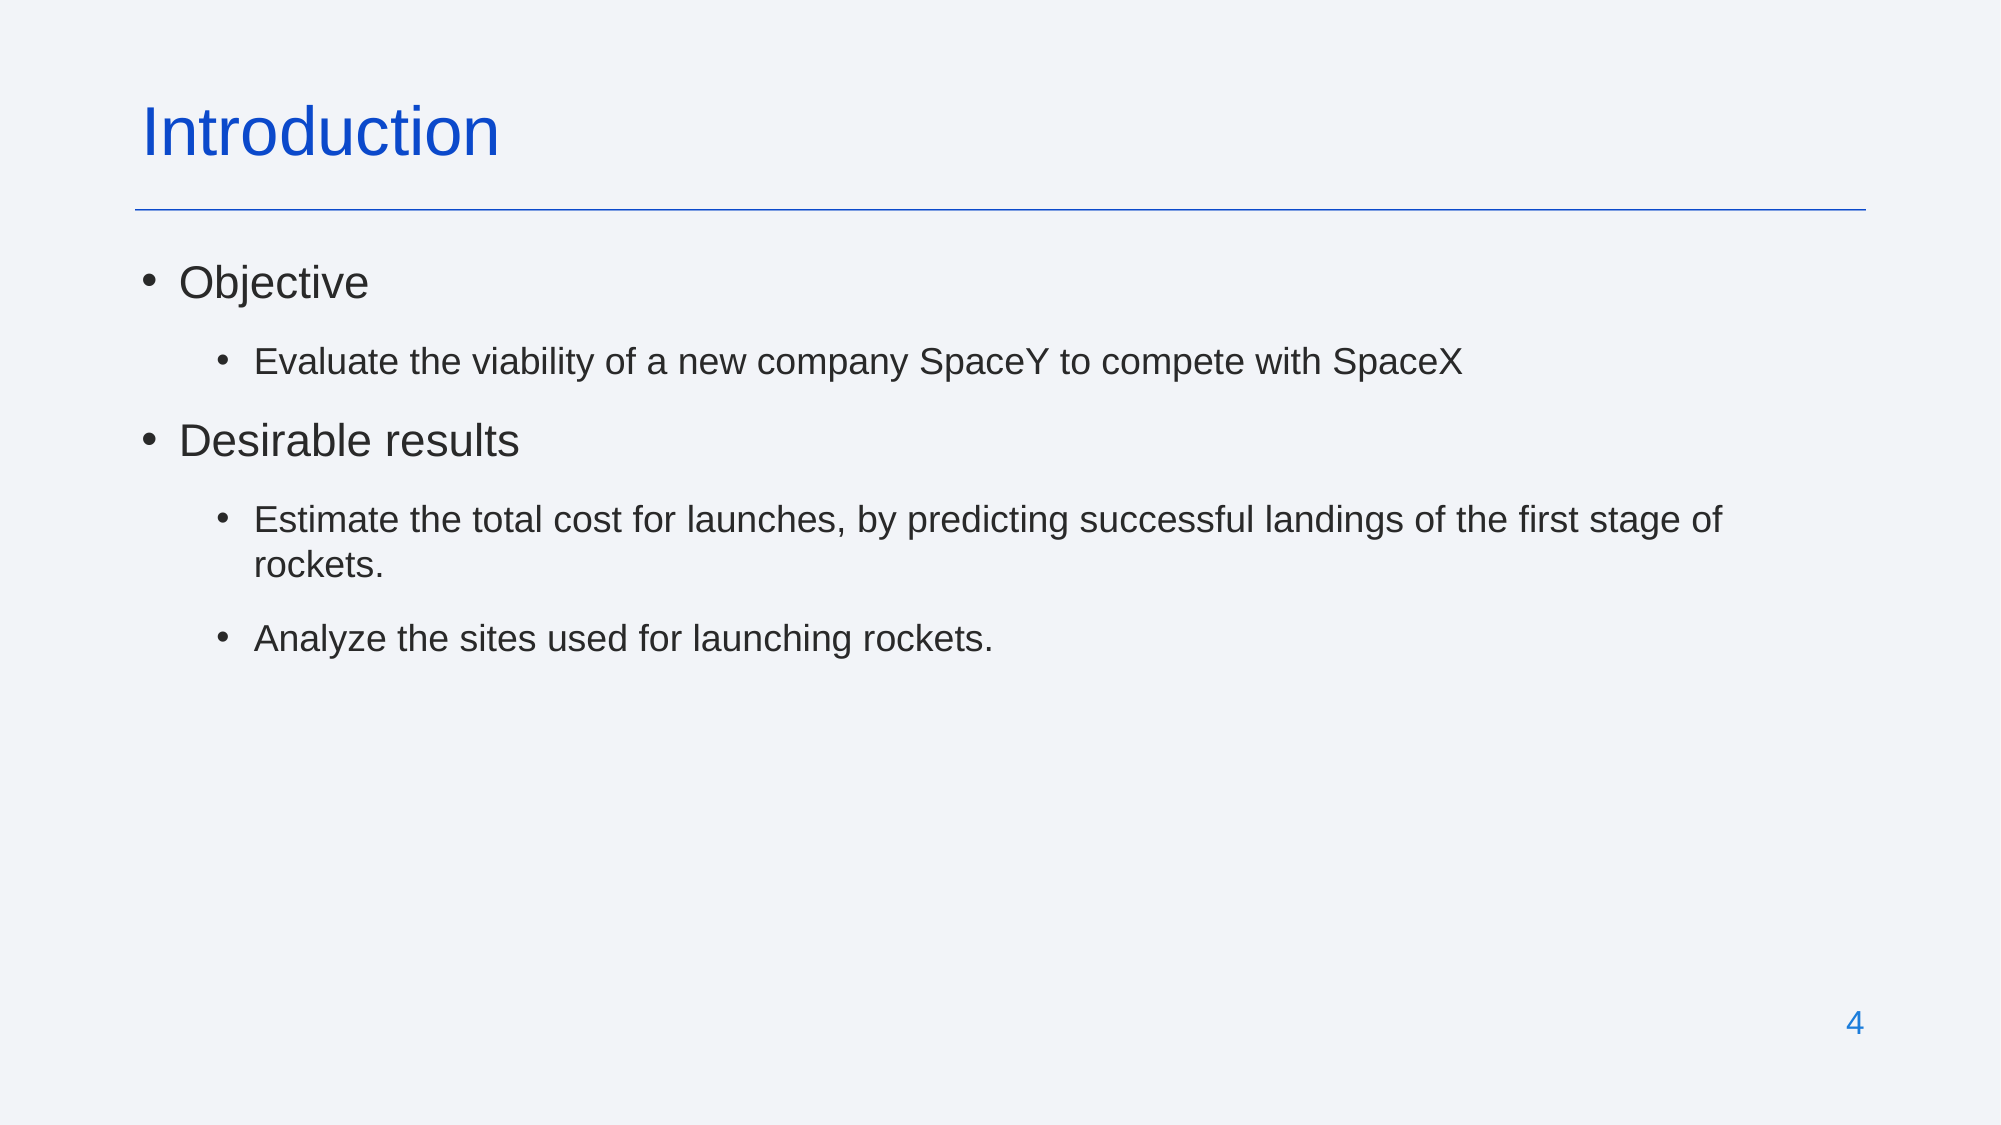

Introduction
Objective
Evaluate the viability of a new company SpaceY to compete with SpaceX
Desirable results
Estimate the total cost for launches, by predicting successful landings of the first stage of rockets.
Analyze the sites used for launching rockets.
4